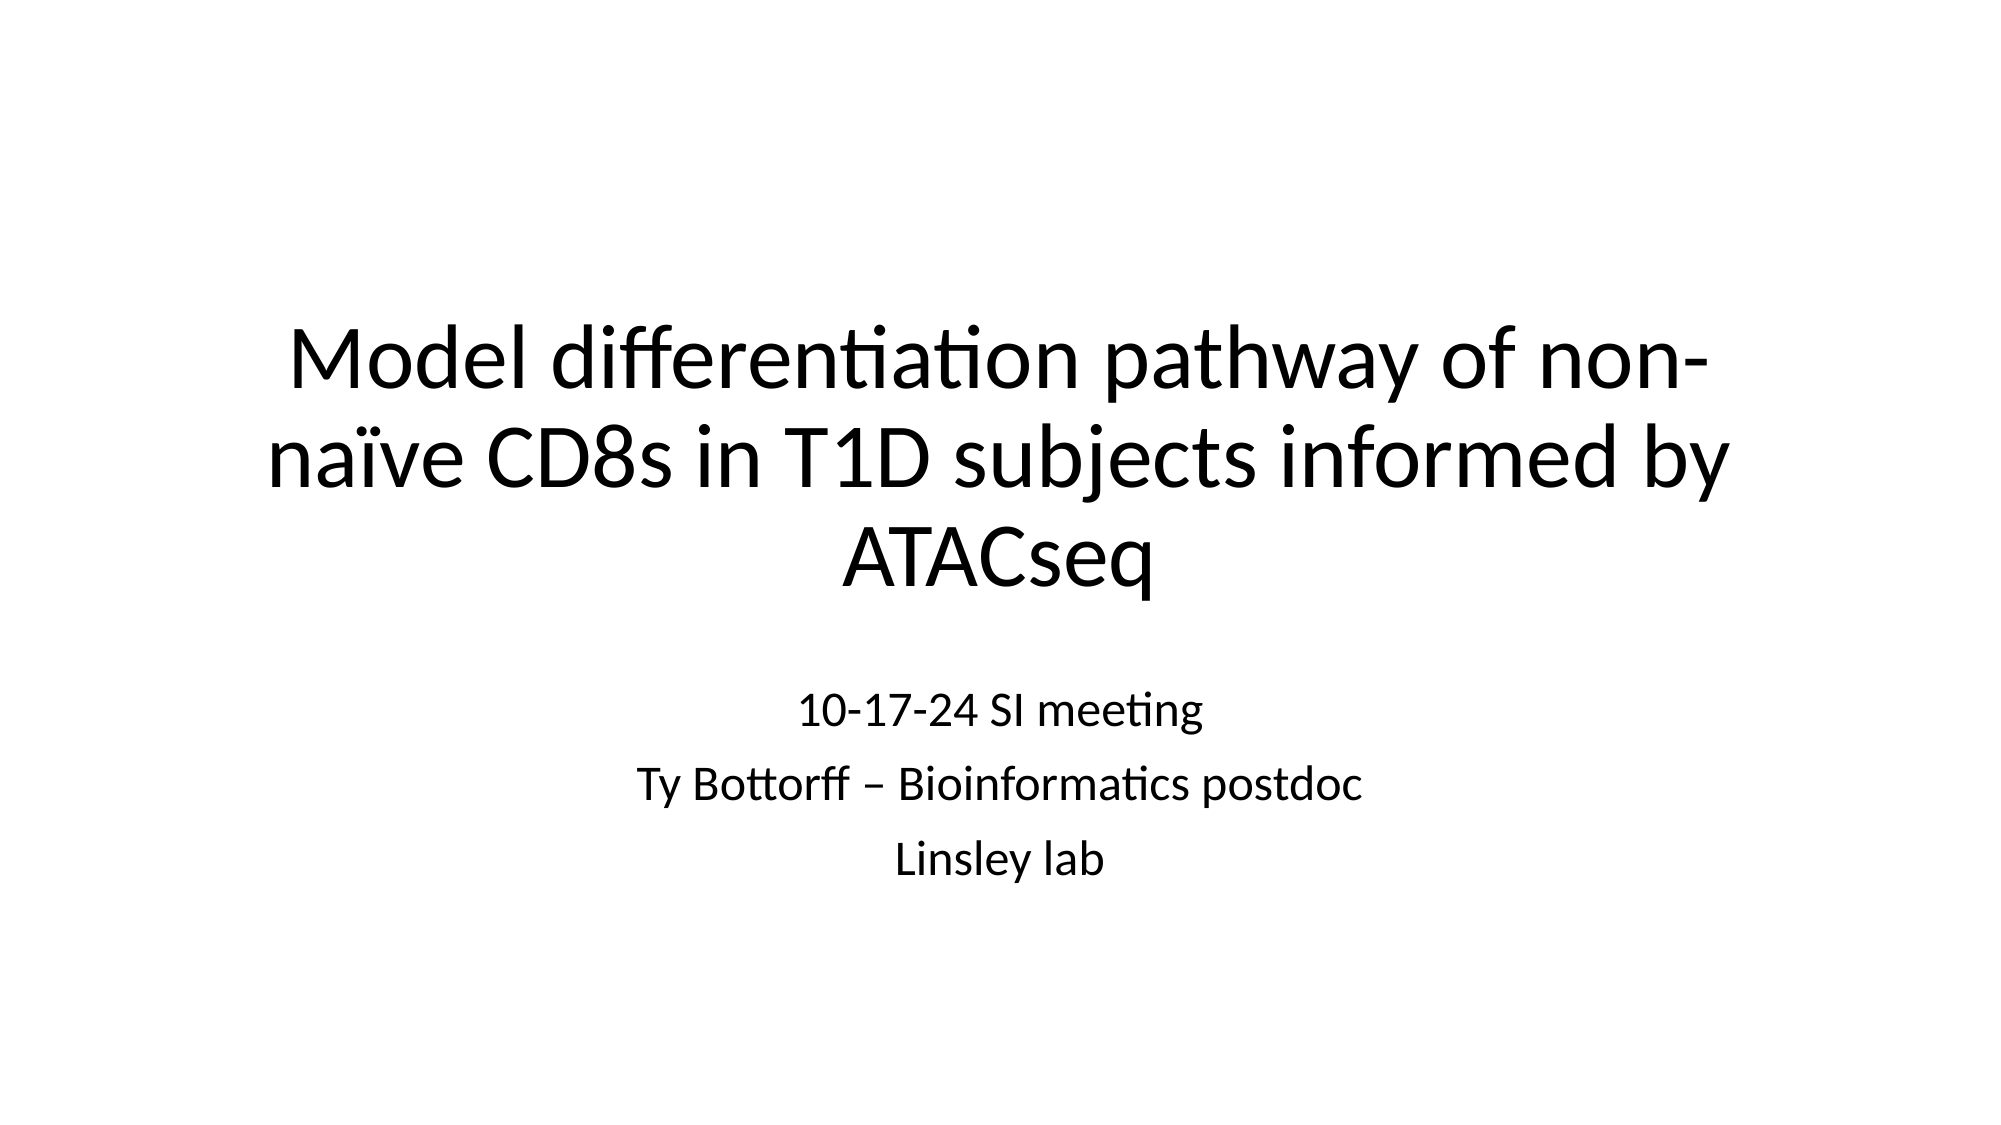

# Model differentiation pathway of non-naïve CD8s in T1D subjects informed by ATACseq
10-17-24 SI meeting
Ty Bottorff – Bioinformatics postdoc
Linsley lab